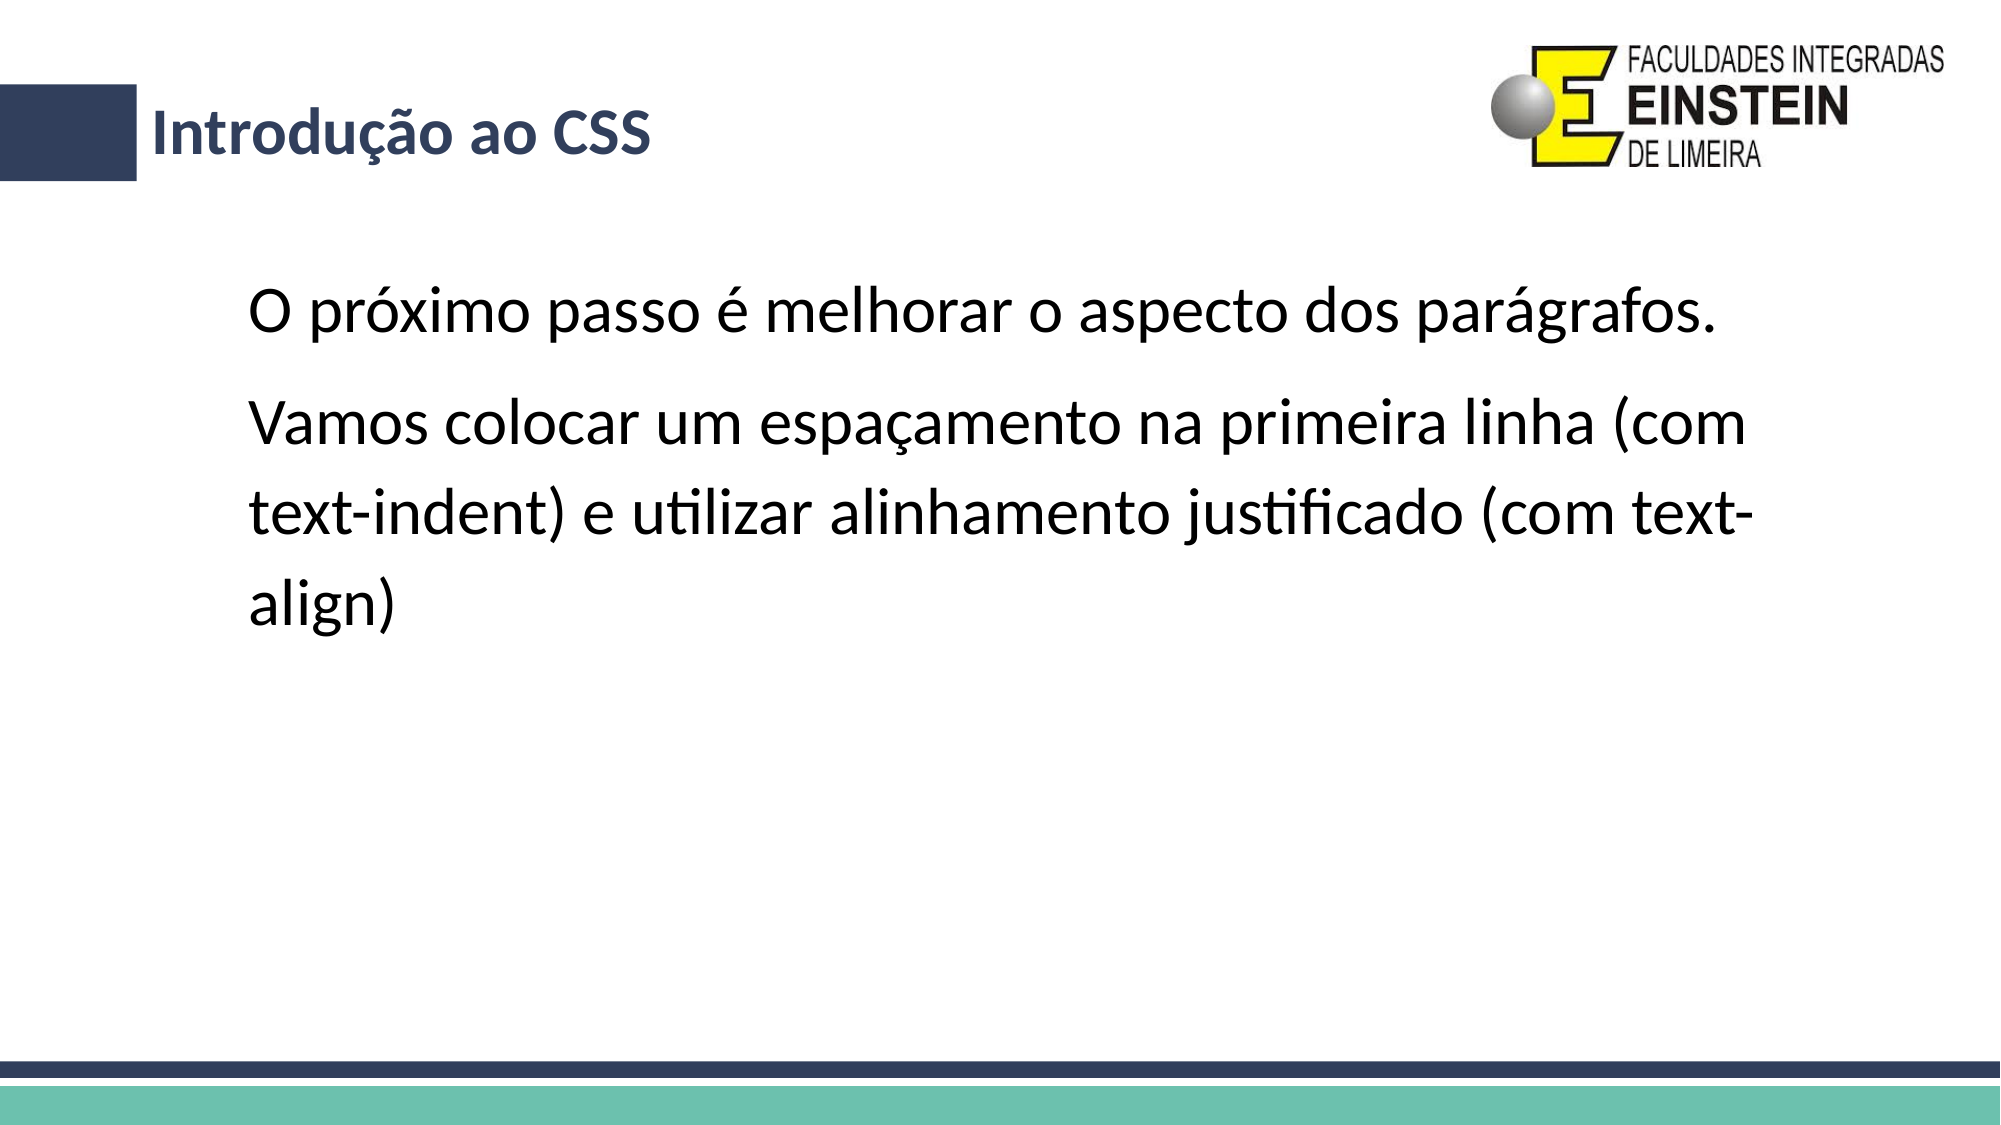

# Introdução ao CSS
O próximo passo é melhorar o aspecto dos parágrafos.
Vamos colocar um espaçamento na primeira linha (com text-indent) e utilizar alinhamento justificado (com text-align)